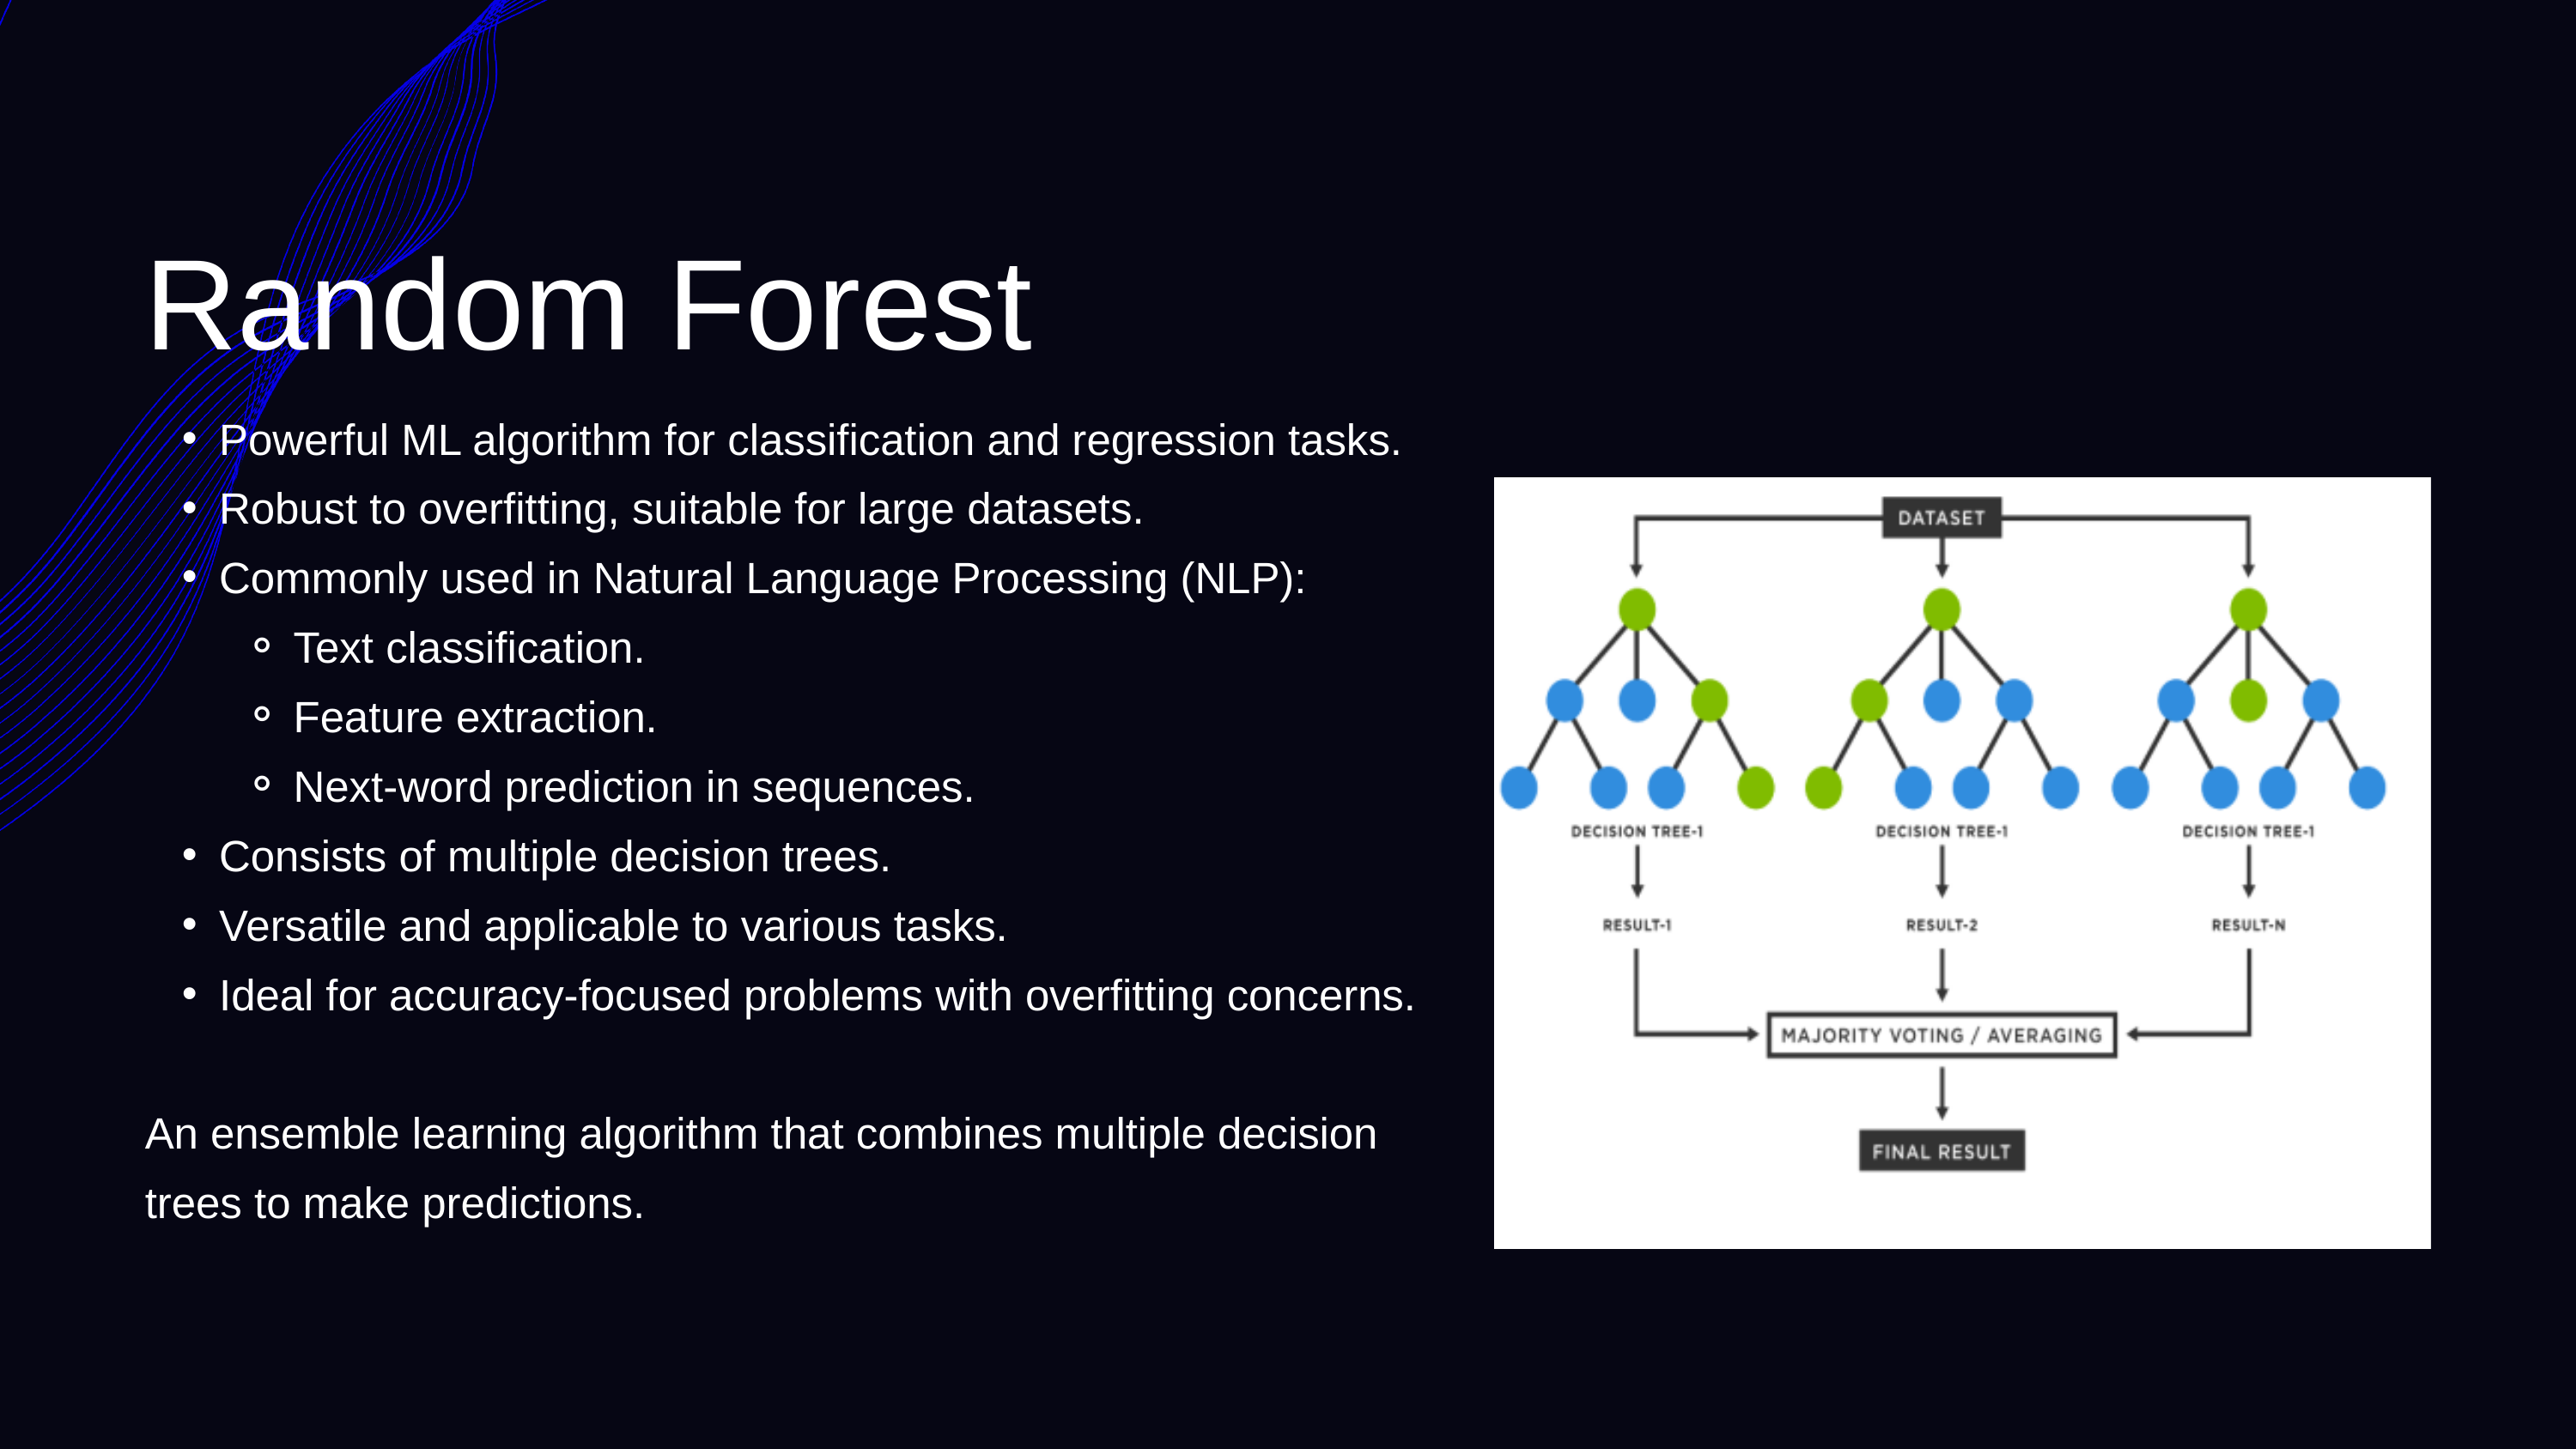

Random Forest
Powerful ML algorithm for classification and regression tasks.
Robust to overfitting, suitable for large datasets.
Commonly used in Natural Language Processing (NLP):
Text classification.
Feature extraction.
Next-word prediction in sequences.
Consists of multiple decision trees.
Versatile and applicable to various tasks.
Ideal for accuracy-focused problems with overfitting concerns.

An ensemble learning algorithm that combines multiple decision trees to make predictions.